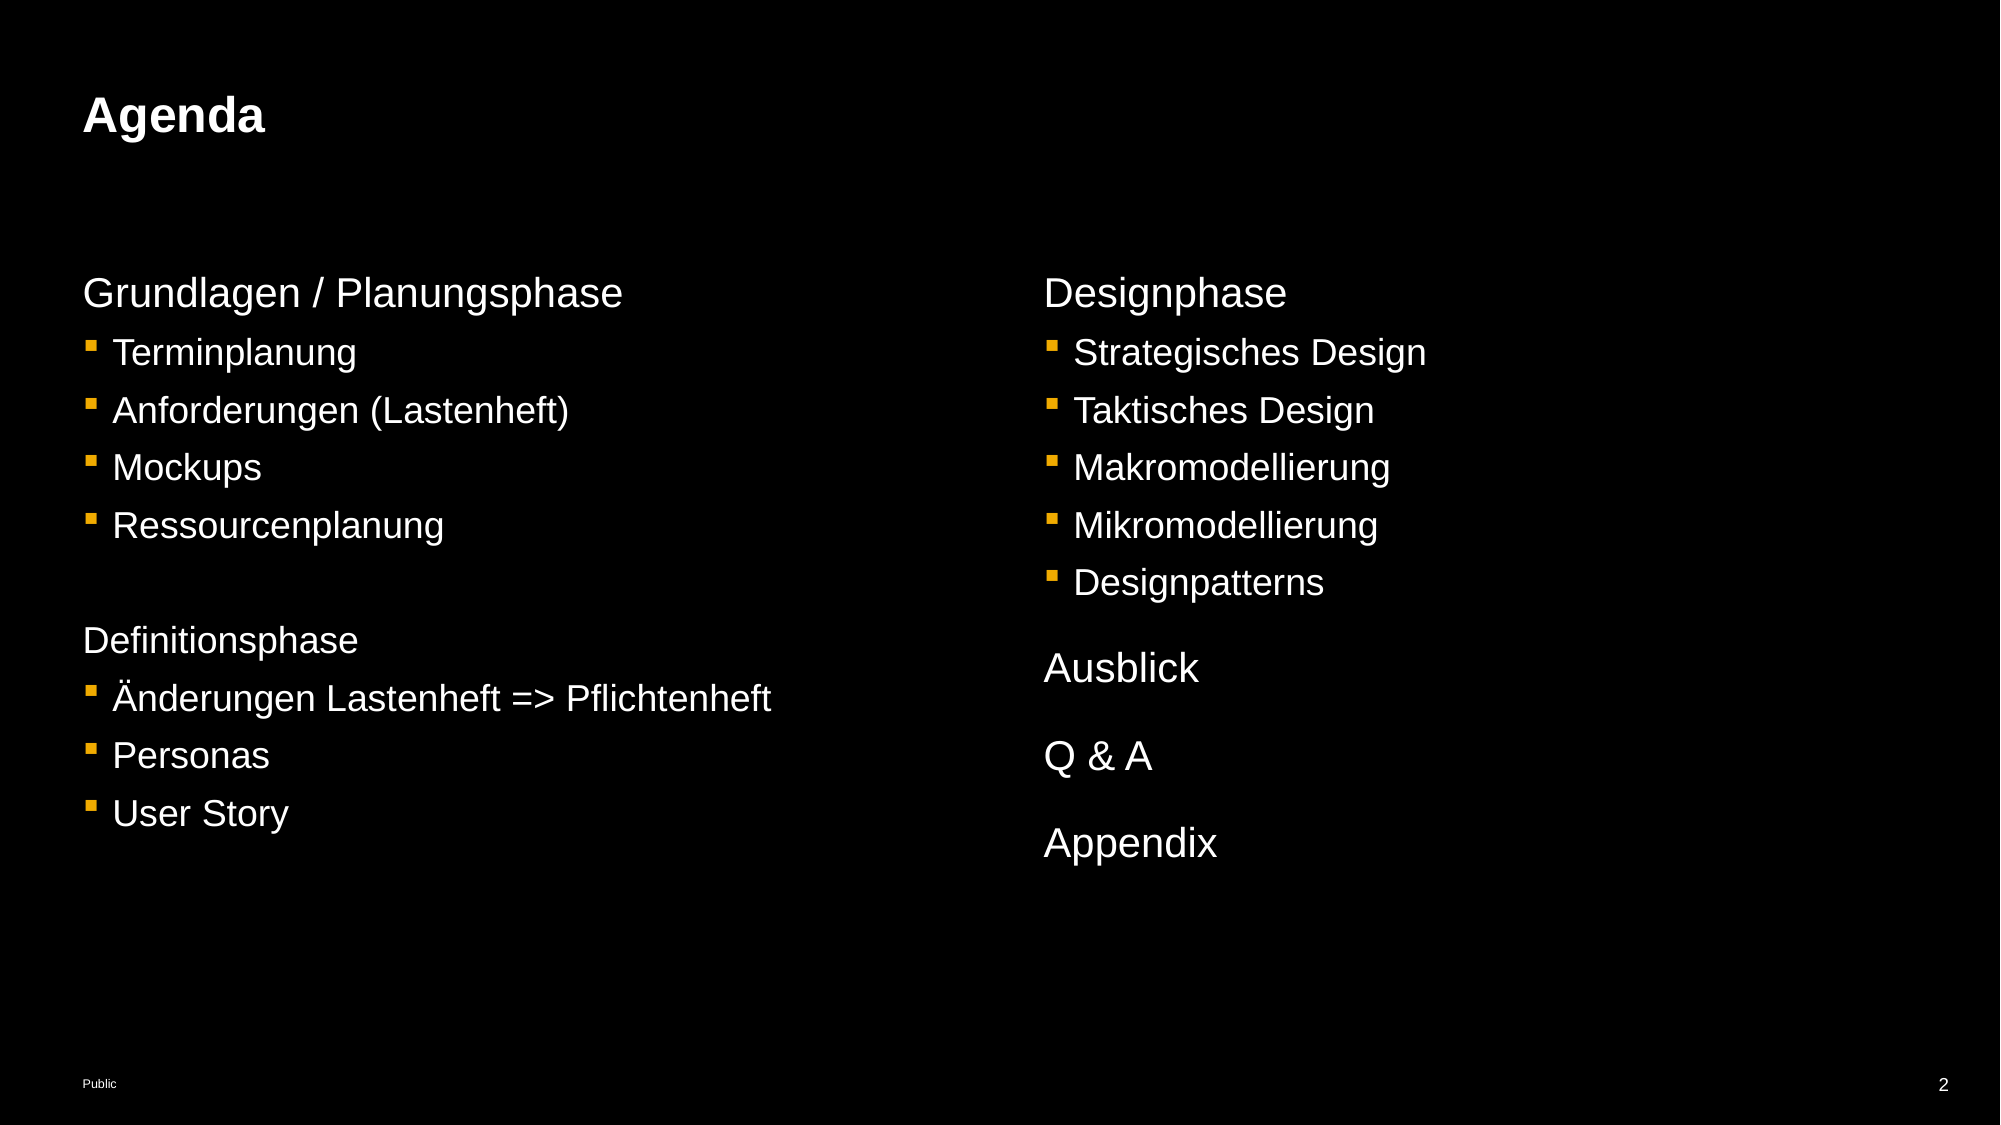

# Agenda
Grundlagen / Planungsphase
Terminplanung
Anforderungen (Lastenheft)
Mockups
Ressourcenplanung

Definitionsphase
Änderungen Lastenheft => Pflichtenheft
Personas
User Story
Designphase
Strategisches Design
Taktisches Design
Makromodellierung
Mikromodellierung
Designpatterns
Ausblick
Q & A
Appendix